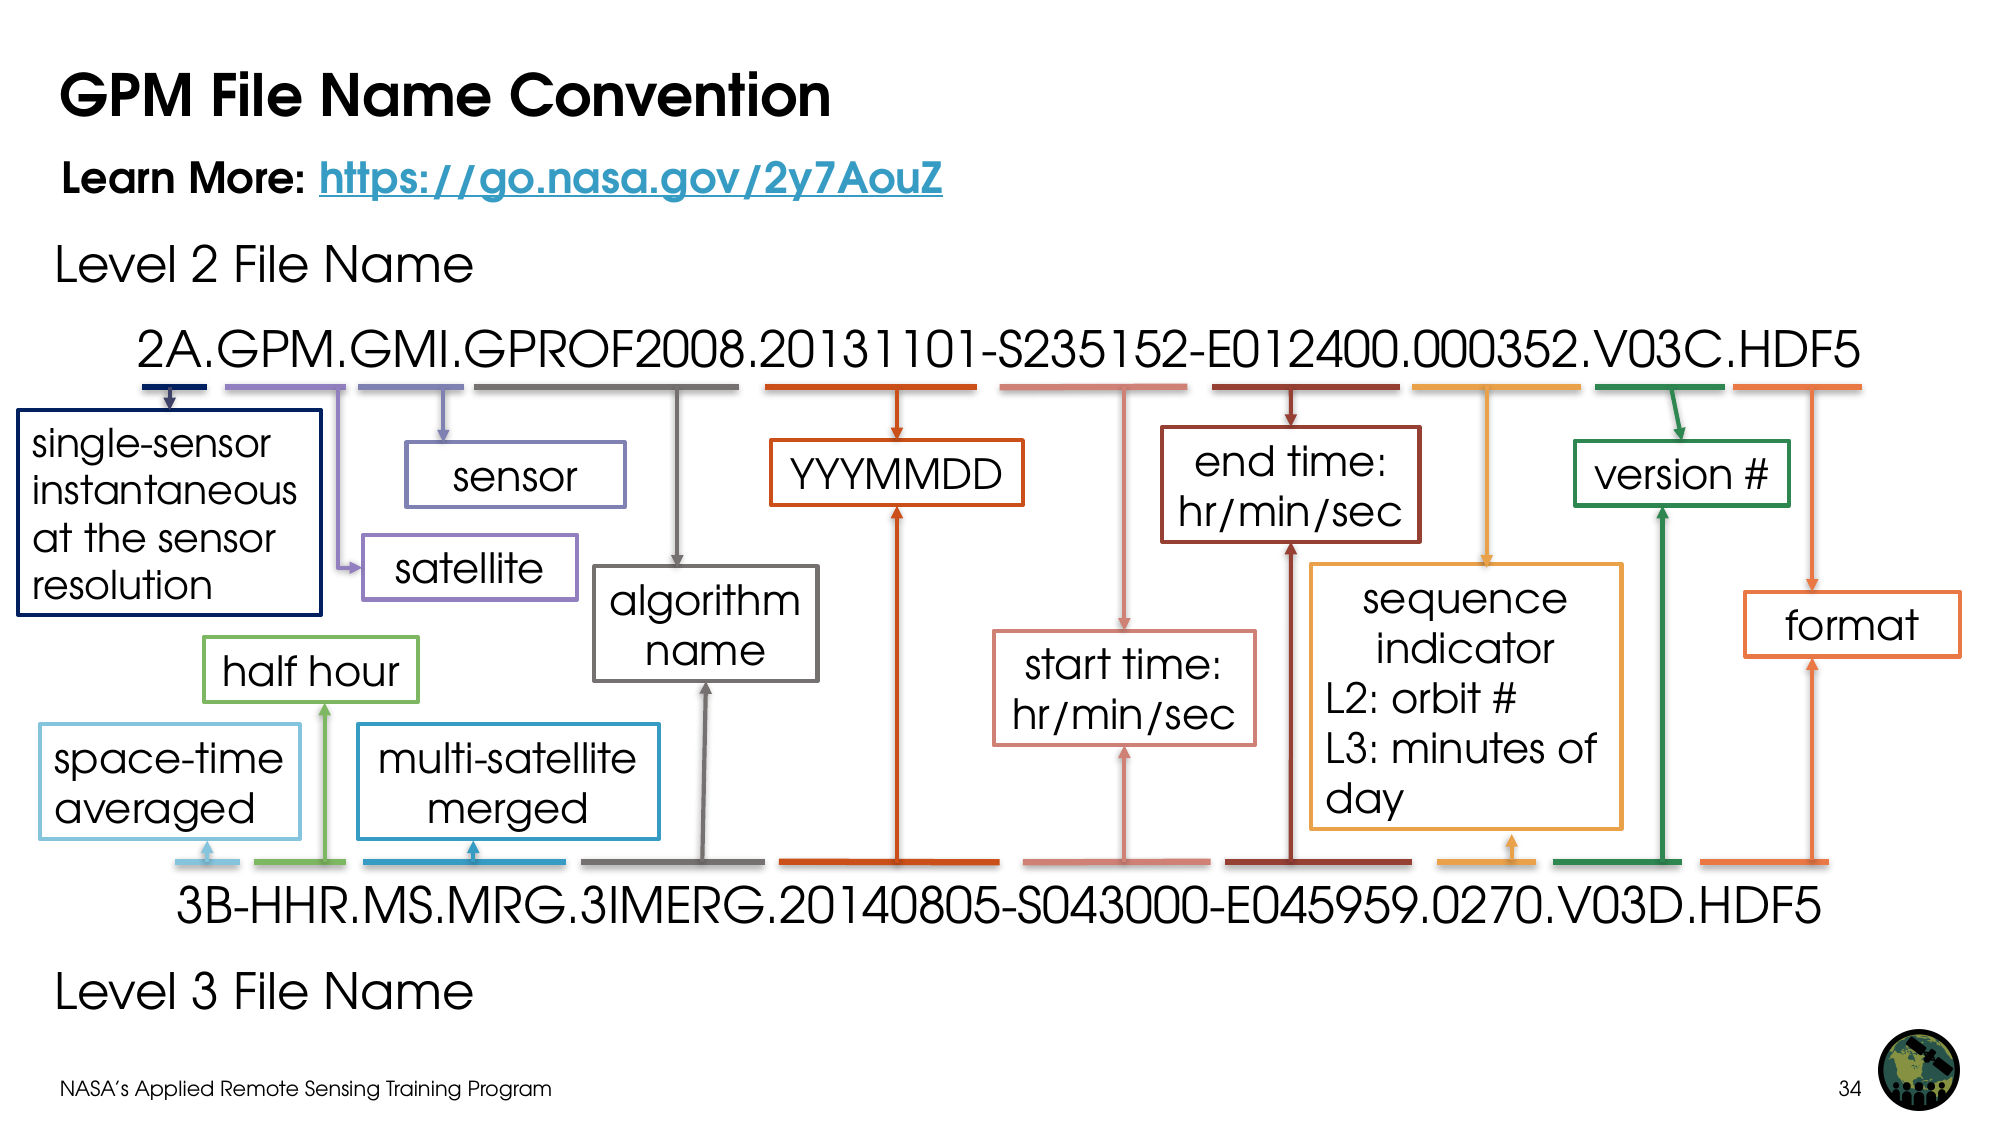

# GPM File Name Convention
Learn More: https://go.nasa.gov/2y7AouZ
Level 2 File Name
2A.GPM.GMI.GPROF2008.20131101-S235152-E012400.000352.V03C.HDF5
single-sensor instantaneous at the sensor resolution
end time: hr/min/sec
YYYMMDD
version #
sensor
satellite
sequence indicator
L2: orbit #
L3: minutes of day
algorithm name
format
start time: hr/min/sec
half hour
space-time averaged
multi-satellite merged
3B-HHR.MS.MRG.3IMERG.20140805-S043000-E045959.0270.V03D.HDF5
Level 3 File Name